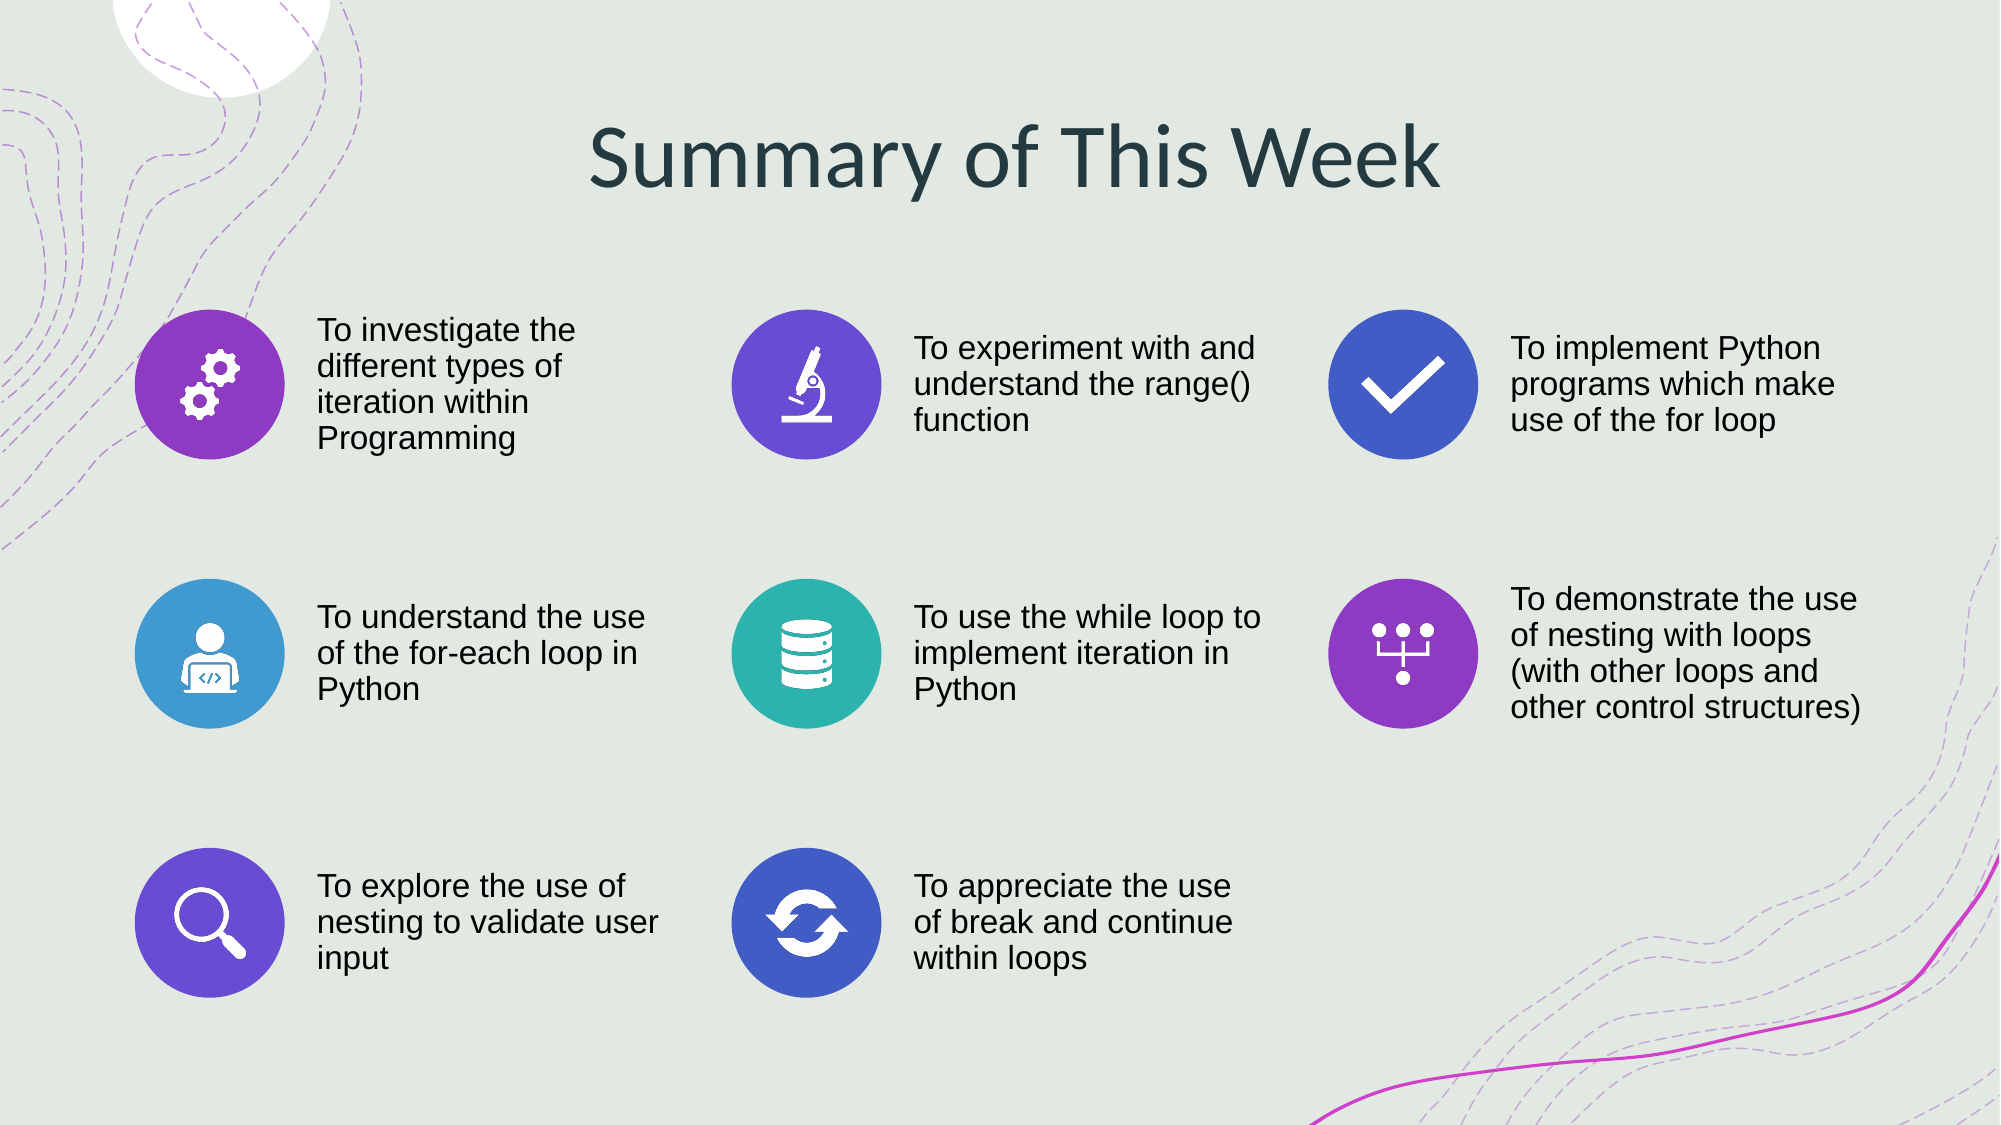

# Summary of This Week
To investigate the different types of iteration within Programming
To experiment with and understand the range() function
To implement Python programs which make use of the for loop
To understand the use of the for-each loop in Python
To use the while loop to implement iteration in Python
To demonstrate the use of nesting with loops (with other loops and other control structures)
To explore the use of nesting to validate user input
To appreciate the use of break and continue within loops